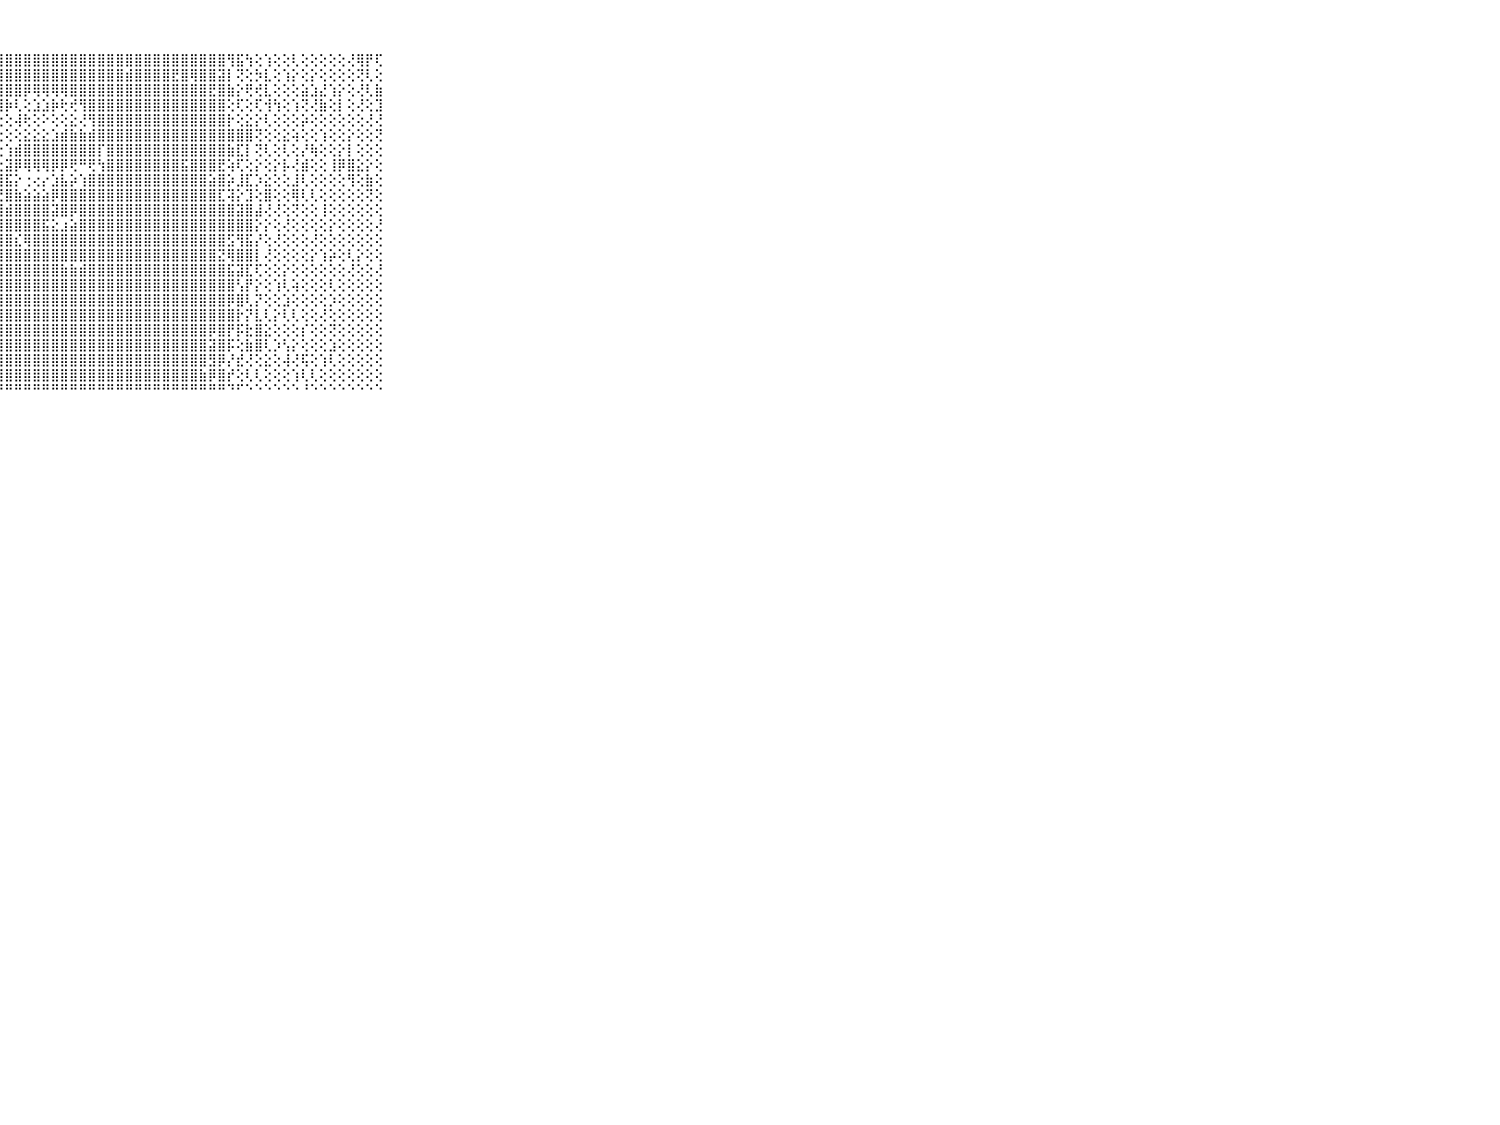

⠀⠀⠀⠀⠀⠀⠀⠀⠀⠀⠀⣿⣿⣿⣿⣿⣿⣿⣿⣿⣿⣿⣿⣿⣿⣿⣿⣿⣿⣿⣿⣿⣿⣿⣿⣿⣿⣿⣿⣿⣿⣿⣿⣿⣿⣿⣿⣿⣿⣿⣿⣿⢻⣯⢳⢕⢱⢕⢕⢇⢕⢕⢕⢕⢕⢜⢿⡟⢏⠀⠀⠀⠀⠀⠀⠀⠀⠀⠀⠀⠀
⠀⠀⠀⠀⠀⠀⠀⠀⠀⠀⠀⣿⣿⣿⣿⣿⣿⣿⣿⣿⣿⣿⣿⣿⣿⣿⣿⣿⣿⣿⣿⣿⣿⣿⣿⣿⣿⣿⣿⣿⣿⣾⣿⣿⣿⣿⣟⣿⢿⣿⣿⣽⡇⢝⢕⡳⣇⢕⢱⡕⢕⡕⢕⢕⢕⢕⢝⢇⢕⠀⠀⠀⠀⠀⠀⠀⠀⠀⠀⠀⠀
⠀⠀⠀⠀⠀⠀⠀⠀⠀⠀⠀⣿⣿⣿⣿⣿⣿⣿⣿⣿⣿⣿⣿⣿⣿⣿⣿⣿⣿⣿⡿⢿⢿⢿⢿⣿⣿⣿⣿⣿⣿⣿⣿⣿⣿⣿⣿⣿⣿⣿⣟⣿⣷⡕⢟⢞⣇⢕⢕⢕⣵⣱⣜⢱⡕⢕⢜⢇⣷⠀⠀⠀⠀⠀⠀⠀⠀⠀⠀⠀⠀
⠀⠀⠀⠀⠀⠀⠀⠀⠀⠀⠀⣿⣿⣿⣿⣿⣿⣿⣿⣿⣿⣿⣿⣿⣿⣿⣿⣿⡷⢇⢕⣱⣱⡷⢗⢞⢻⣿⣿⣿⣿⣿⣿⣿⣿⣿⣿⣿⣿⣿⣿⣿⢕⢏⢕⢏⢺⢳⢕⢱⢝⢜⣷⢕⡇⢕⢜⢕⣹⠀⠀⠀⠀⠀⠀⠀⠀⠀⠀⠀⠀
⠀⠀⠀⠀⠀⠀⠀⠀⠀⠀⠀⣿⣿⣿⣿⣿⣿⣿⣿⣿⣿⣿⣿⣿⣿⣿⡇⢕⢕⢼⢗⢕⠕⢕⢕⣕⢜⢻⣿⣿⣿⣿⣿⣿⣿⣿⣿⣿⣿⣿⣿⣿⡗⢕⣕⡕⢇⢕⢕⢕⡵⢕⢕⢕⢕⢕⢕⢜⢜⠀⠀⠀⠀⠀⠀⠀⠀⠀⠀⠀⠀
⠀⠀⠀⠀⠀⠀⠀⠀⠀⠀⠀⣿⣿⣿⣿⣿⣿⣿⣿⣿⣿⣿⣿⣿⣿⢇⢕⢕⢕⢕⣕⣕⣕⣱⣾⣷⣷⣾⣿⣿⣿⣿⣿⣿⣿⣿⣿⣿⣿⣿⣿⣿⣿⣿⣿⢝⢕⢕⣕⢵⢕⢕⢱⢕⢕⡕⢕⢕⢝⠀⠀⠀⠀⠀⠀⠀⠀⠀⠀⠀⠀
⠀⠀⠀⠀⠀⠀⠀⠀⠀⠀⠀⣿⣿⣿⣿⣿⣿⣿⣿⣿⣿⣿⣿⣿⣿⣇⢕⢕⢱⣾⣿⣿⣿⣿⣿⣿⣿⣿⡏⣿⣿⣿⣿⣿⣿⣿⣿⣿⣿⣿⣿⣿⣷⣏⡇⢝⢇⢕⢇⢕⡜⢷⢕⢕⡕⡇⢕⢕⢕⠀⠀⠀⠀⠀⠀⠀⠀⠀⠀⠀⠀
⠀⠀⠀⠀⠀⠀⠀⠀⠀⠀⠀⣿⣿⣿⣿⣿⣿⣿⣿⣿⣿⣿⣿⣿⣿⣿⡕⢕⣽⡿⢿⢿⢿⡿⡿⢟⠛⢟⢳⣿⣿⣿⣿⣿⣿⣿⣿⣯⣿⣿⣿⣟⢵⢏⢕⡕⢕⡕⡧⢜⣾⢕⢕⢸⡿⣿⣕⡕⢕⠀⠀⠀⠀⠀⠀⠀⠀⠀⠀⠀⠀
⠀⠀⠀⠀⠀⠀⠀⠀⠀⠀⠀⣿⣿⣿⣿⣿⣿⣿⣿⣿⣿⣿⣿⣿⣿⣿⣷⢾⣯⡕⢐⢔⡔⣱⣧⡵⢱⣿⣿⣿⣿⣿⣿⣿⣿⣿⣿⣿⣿⣿⣵⣿⡵⣸⣏⡱⣕⢕⢕⣸⢇⢕⢕⢕⢕⢻⢕⣷⢕⠀⠀⠀⠀⠀⠀⠀⠀⠀⠀⠀⠀
⠀⠀⠀⠀⠀⠀⠀⠀⠀⠀⠀⣿⣿⣿⣿⣿⣿⣿⣿⣿⣿⣿⣿⣿⣿⣿⣯⢟⣿⣷⣵⣵⣵⡿⣿⣿⣿⣿⣿⣿⣿⣿⣿⣿⣿⣿⣿⣿⣿⣿⣿⣏⢽⡕⣹⢕⣿⢕⢕⢿⢇⢇⢕⢕⢕⢕⢕⢝⢕⠀⠀⠀⠀⠀⠀⠀⠀⠀⠀⠀⠀
⠀⠀⠀⠀⠀⠀⠀⠀⠀⠀⠀⣿⣿⣿⣿⣿⣿⣿⣿⣿⣿⣿⣿⣿⣿⣿⣿⣿⣾⣿⣿⣿⣿⣽⣿⡿⣿⣿⣿⣿⣿⣿⣿⣿⣿⣿⣿⣿⣿⣿⣿⣿⣿⣽⣿⣼⢜⢜⢕⢝⢕⢕⢸⢕⢕⢕⢕⢕⢕⠀⠀⠀⠀⠀⠀⠀⠀⠀⠀⠀⠀
⠀⠀⠀⠀⠀⠀⠀⠀⠀⠀⠀⣿⣿⣿⣿⣿⣿⣿⣿⣿⣿⣿⣿⣿⣿⣿⣿⣿⣿⣿⣿⣿⣯⣕⣰⣵⣿⣿⣿⣿⣿⣿⣿⣿⣿⣿⣿⣿⣿⣿⣿⣿⣿⣿⣿⡕⡕⢕⢜⢕⢕⢕⢕⡕⢕⢕⢕⢕⢜⠀⠀⠀⠀⠀⠀⠀⠀⠀⠀⠀⠀
⠀⠀⠀⠀⠀⠀⠀⠀⠀⠀⠀⣿⣿⣿⣿⣿⣿⣿⣿⣿⣿⣿⣿⣿⣿⣿⣿⣿⣿⣎⢿⣿⣿⣿⣿⣿⣿⣿⣿⣿⣿⣿⣿⣿⣿⣿⣿⣿⣿⣿⣿⣿⣫⢻⣯⡜⢕⢜⢕⢕⢕⢜⢕⢕⢕⢕⢕⢕⢕⠀⠀⠀⠀⠀⠀⠀⠀⠀⠀⠀⠀
⠀⠀⠀⠀⠀⠀⠀⠀⠀⠀⠀⣿⣿⣿⣿⣿⣿⣿⣿⣿⣿⣿⣿⣿⣿⣿⣿⣿⣿⣿⣿⣿⣿⣿⣿⣿⣿⣿⣿⣿⣿⣿⣿⣿⣿⣿⣿⣿⣿⣿⣿⣝⢿⣿⣿⡇⢜⢕⢕⢕⢕⡕⢱⡵⢕⢇⡕⢕⢕⠀⠀⠀⠀⠀⠀⠀⠀⠀⠀⠀⠀
⠀⠀⠀⠀⠀⠀⠀⠀⠀⠀⠀⣿⣿⣿⣿⣿⣿⣿⣿⣿⣿⣿⣿⣿⣿⣿⣿⣿⣿⣿⣿⣿⣿⣿⣷⣷⣾⣿⣿⣿⣿⣿⣿⣿⣿⣿⣿⣿⣿⣿⣿⣿⣯⣽⣏⢏⢕⢕⡕⢕⢕⢕⢕⢕⢕⢜⢕⢕⢜⠀⠀⠀⠀⠀⠀⠀⠀⠀⠀⠀⠀
⠀⠀⠀⠀⠀⠀⠀⠀⠀⠀⠀⣿⣿⣿⣿⣿⣿⣿⣿⣿⣿⣿⣿⣿⣿⣿⣿⣿⣿⣿⣿⣿⣿⣿⣿⣿⣿⣿⣿⣿⣿⣿⣿⣿⣿⣿⣿⣿⣿⣿⣿⣿⣿⢣⡟⡕⢕⢱⢇⢵⢕⢕⢕⢇⢕⢕⢕⢕⢕⠀⠀⠀⠀⠀⠀⠀⠀⠀⠀⠀⠀
⠀⠀⠀⠀⠀⠀⠀⠀⠀⠀⠀⣿⣿⣿⣿⣿⣿⣿⣿⣿⣿⣿⣿⣿⣿⣿⣿⣿⣿⣿⣿⣿⣿⣿⣿⣿⣿⣿⣿⣿⣿⣿⣿⣿⣿⣿⣿⣿⣿⣿⣿⣿⡿⣿⢇⡝⢕⢕⣱⢕⢕⢕⢕⡱⢕⢕⢕⢕⢕⠀⠀⠀⠀⠀⠀⠀⠀⠀⠀⠀⠀
⠀⠀⠀⠀⠀⠀⠀⠀⠀⠀⠀⣿⣿⣿⣿⣿⣿⣿⣿⣿⣿⣿⣿⣿⣿⣿⣿⣿⣿⣿⣿⣿⣿⣿⣿⣿⣿⣿⣿⣿⣿⣿⣿⣿⣿⣿⣿⣿⣿⣿⣿⣿⣿⡗⡝⣇⢇⡕⢇⢇⢕⢕⢜⢕⢕⢕⢕⢕⢕⠀⠀⠀⠀⠀⠀⠀⠀⠀⠀⠀⠀
⠀⠀⠀⠀⠀⠀⠀⠀⠀⠀⠀⣿⣿⣿⣿⣿⣿⣿⣿⣿⣿⣿⣿⣿⣿⣿⣿⣿⣿⣿⣿⣿⣿⣿⣿⣿⣿⣿⣿⣿⣿⣿⣿⣿⣿⣿⣿⣿⣿⣿⡿⣿⡟⡯⣗⣿⣕⢕⢕⢕⡎⢕⢕⢝⢕⢕⢕⢕⢕⠀⠀⠀⠀⠀⠀⠀⠀⠀⠀⠀⠀
⠀⠀⠀⠀⠀⠀⠀⠀⠀⠀⠀⣿⣿⣿⣿⣿⣿⣿⣿⣿⣿⣿⣿⣿⣿⣿⣿⣿⣿⣿⣿⣿⣿⣿⣿⣿⣿⣿⣿⣿⣿⣿⣿⣿⣿⣿⣿⣿⣿⣿⣽⣿⡯⢕⣷⣿⢇⡱⢣⡕⢕⢕⢕⣱⢕⢕⢕⢕⢕⠀⠀⠀⠀⠀⠀⠀⠀⠀⠀⠀⠀
⠀⠀⠀⠀⠀⠀⠀⠀⠀⠀⠀⣿⣿⣿⣿⣿⣿⣿⣿⣿⣿⣿⣿⣿⣿⣿⣿⣿⣿⣿⣿⣿⣿⣿⣿⣿⣿⣿⣿⣿⣿⣿⣿⣿⣿⣿⣿⣿⣿⣿⣻⡿⡜⣞⢜⢕⣕⢕⢼⢜⢯⢕⢱⢇⢕⢕⢕⢕⢕⠀⠀⠀⠀⠀⠀⠀⠀⠀⠀⠀⠀
⠀⠀⠀⠀⠀⠀⠀⠀⠀⠀⠀⣿⣿⣿⣿⣿⣿⣿⣿⣿⣿⣿⣿⣿⣿⣿⣿⣿⣿⣿⣿⣿⣿⣿⣿⣿⣿⣿⣿⣿⣿⣿⣿⣿⣿⣿⣿⣿⣿⣷⡿⣿⡞⢕⢇⢇⢕⢕⢕⢱⢇⢇⢕⢕⢕⢕⢕⢕⢕⠀⠀⠀⠀⠀⠀⠀⠀⠀⠀⠀⠀
⠀⠀⠀⠀⠀⠀⠀⠀⠀⠀⠀⠛⠛⠛⠛⠛⠛⠛⠛⠛⠛⠛⠛⠛⠛⠛⠛⠛⠛⠛⠛⠛⠛⠛⠛⠛⠛⠛⠛⠛⠛⠛⠛⠛⠛⠛⠛⠛⠛⠛⠛⠛⠙⠋⠑⠑⠑⠑⠑⠑⠘⠑⠑⠑⠑⠑⠑⠑⠑⠀⠀⠀⠀⠀⠀⠀⠀⠀⠀⠀⠀